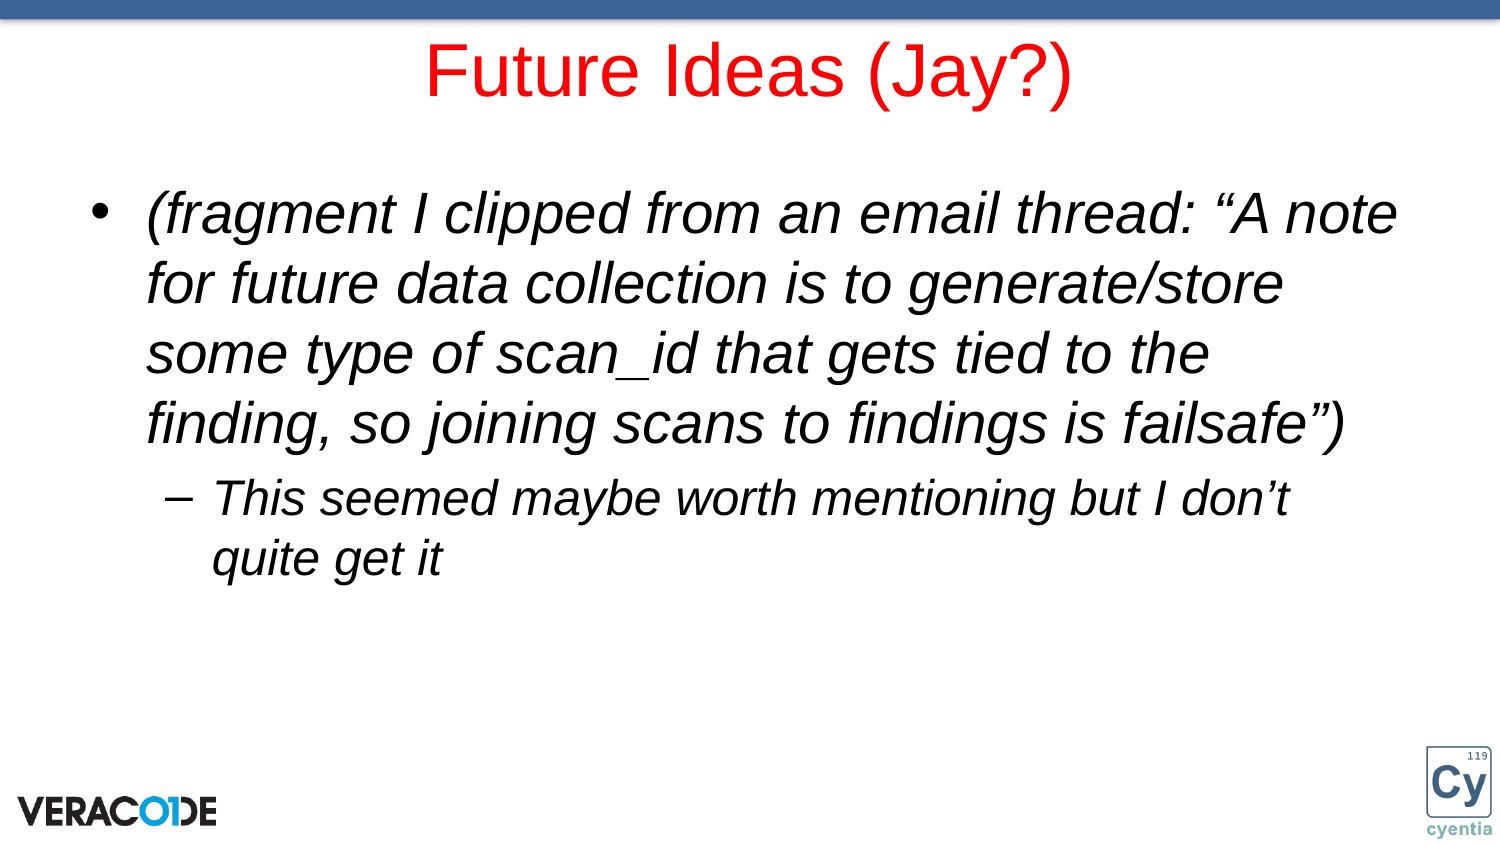

# Future Ideas (Jay?)
(fragment I clipped from an email thread: “A note for future data collection is to generate/store some type of scan_id that gets tied to the finding, so joining scans to findings is failsafe”)
This seemed maybe worth mentioning but I don’t quite get it